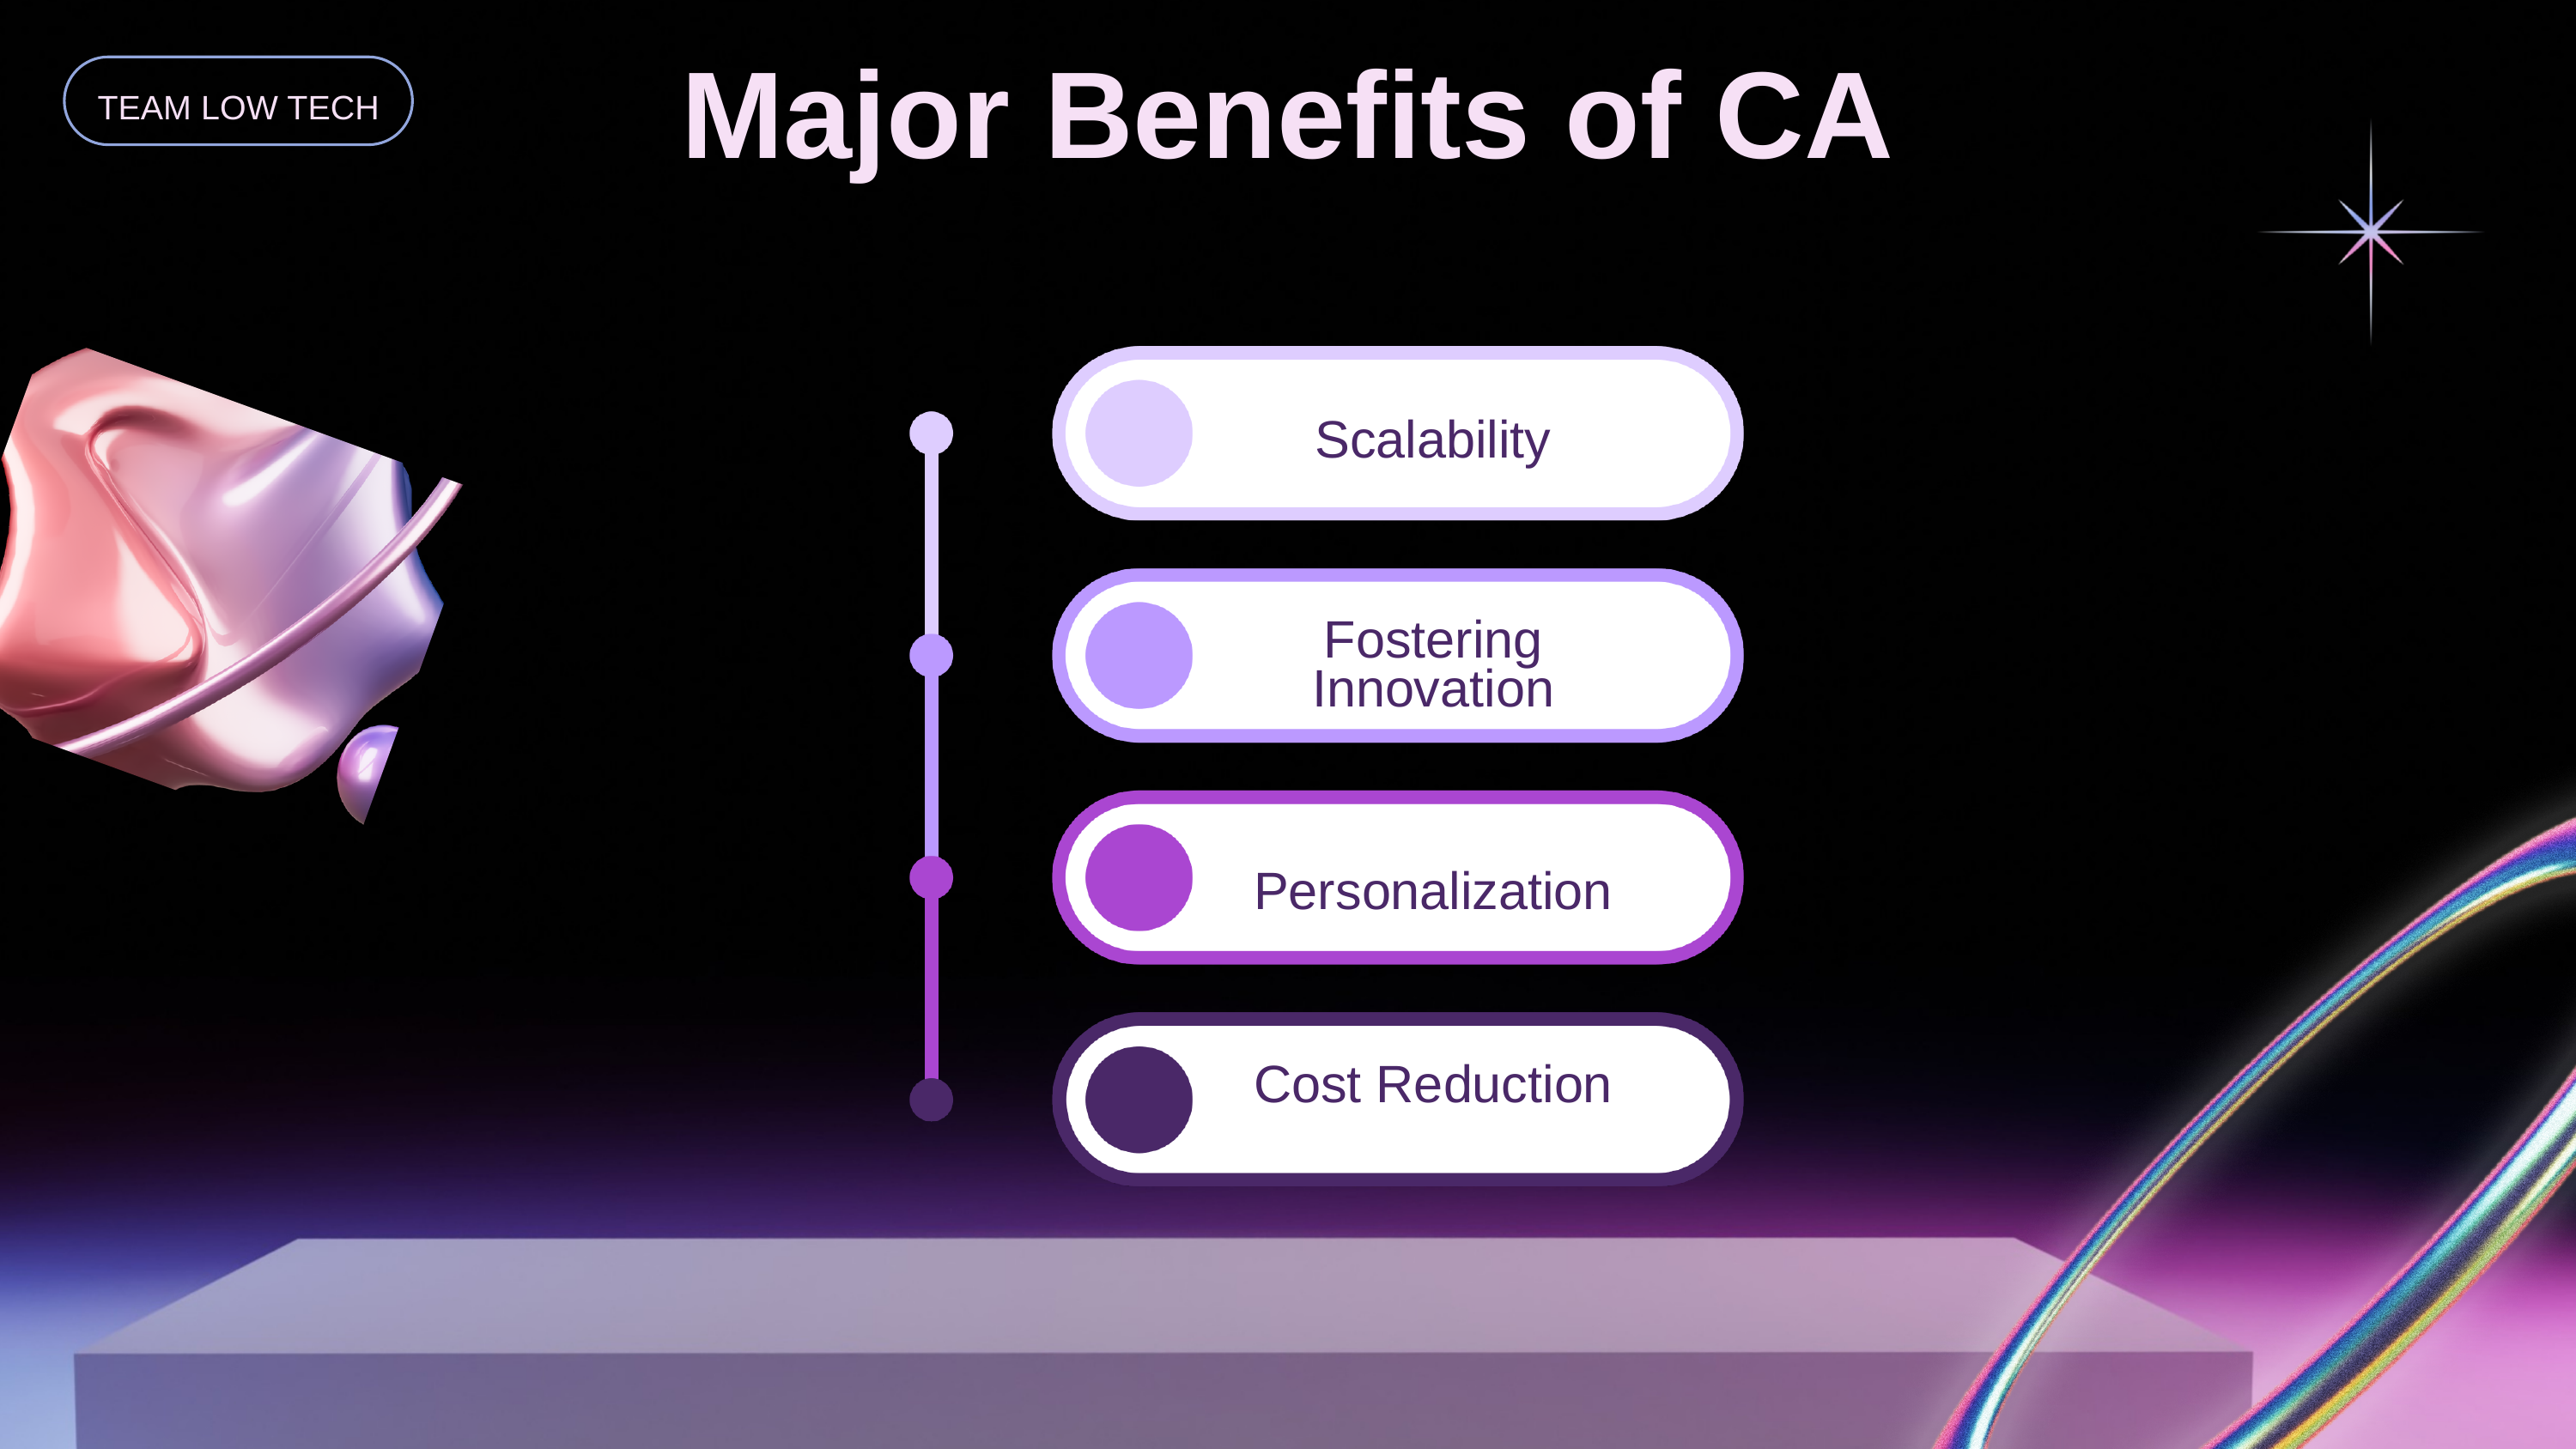

TEAM LOW TECH
Major Benefits of CA

Scalability

Fostering Innovation

Personalization
Cost Reduction